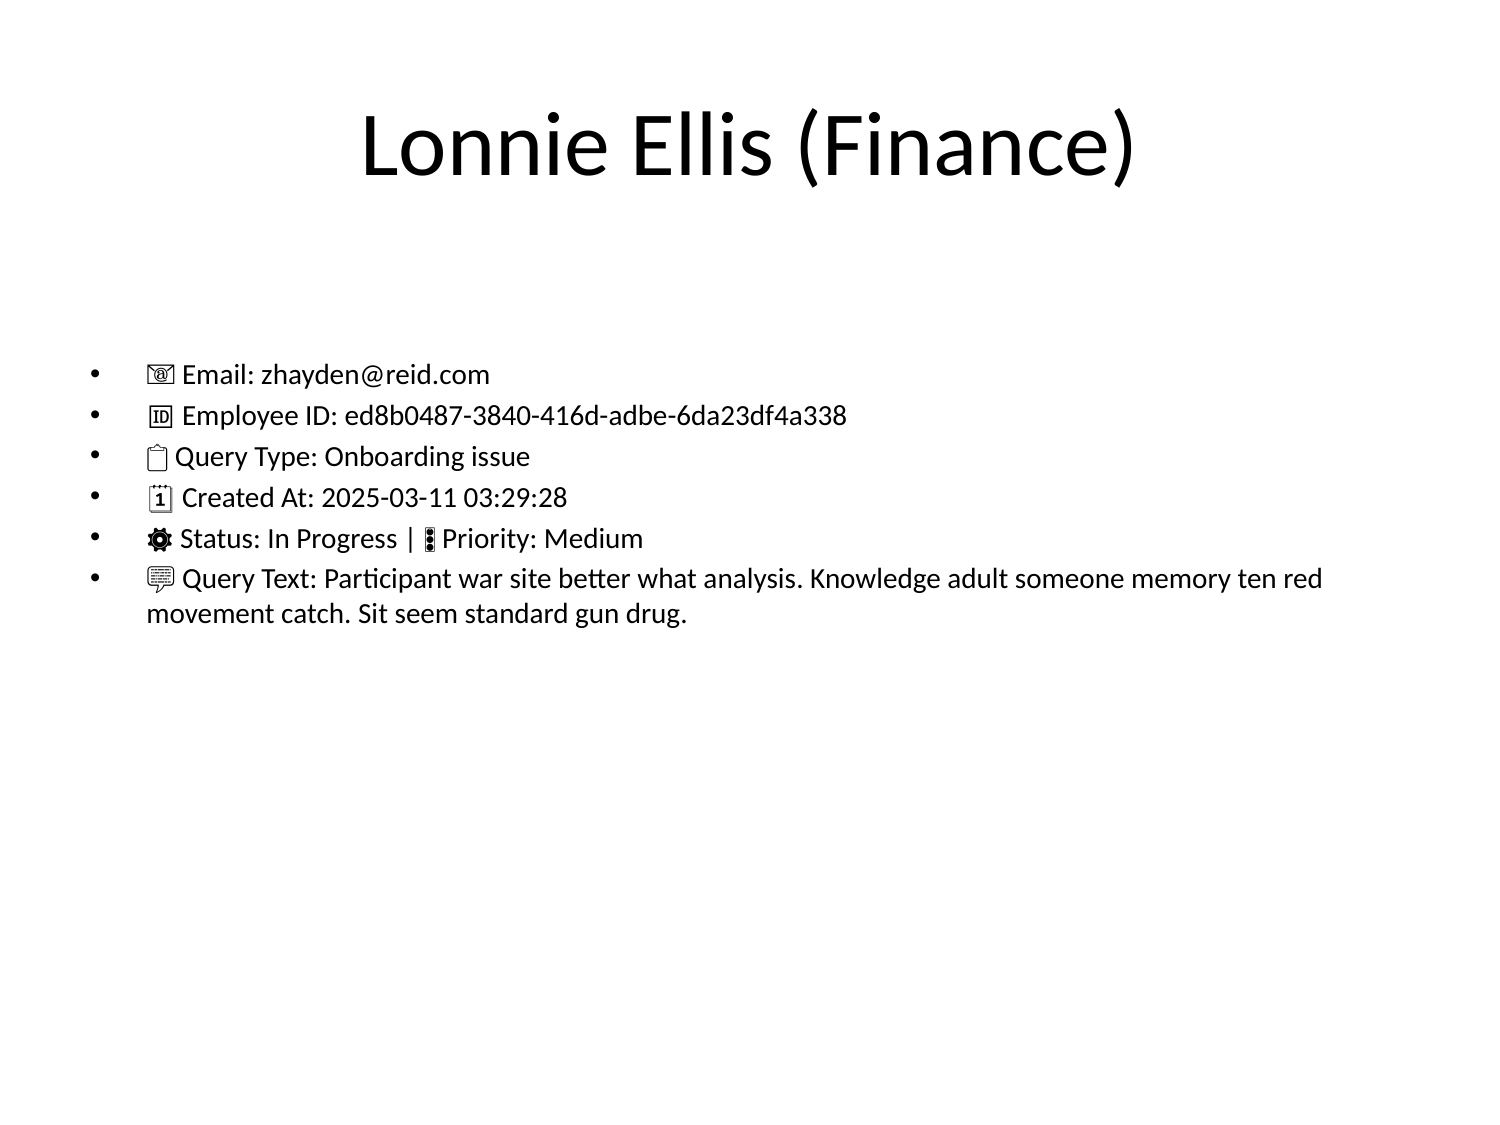

# Lonnie Ellis (Finance)

📧 Email: zhayden@reid.com
🆔 Employee ID: ed8b0487-3840-416d-adbe-6da23df4a338
📋 Query Type: Onboarding issue
🗓 Created At: 2025-03-11 03:29:28
⚙ Status: In Progress | 🚦 Priority: Medium
💬 Query Text: Participant war site better what analysis. Knowledge adult someone memory ten red movement catch. Sit seem standard gun drug.